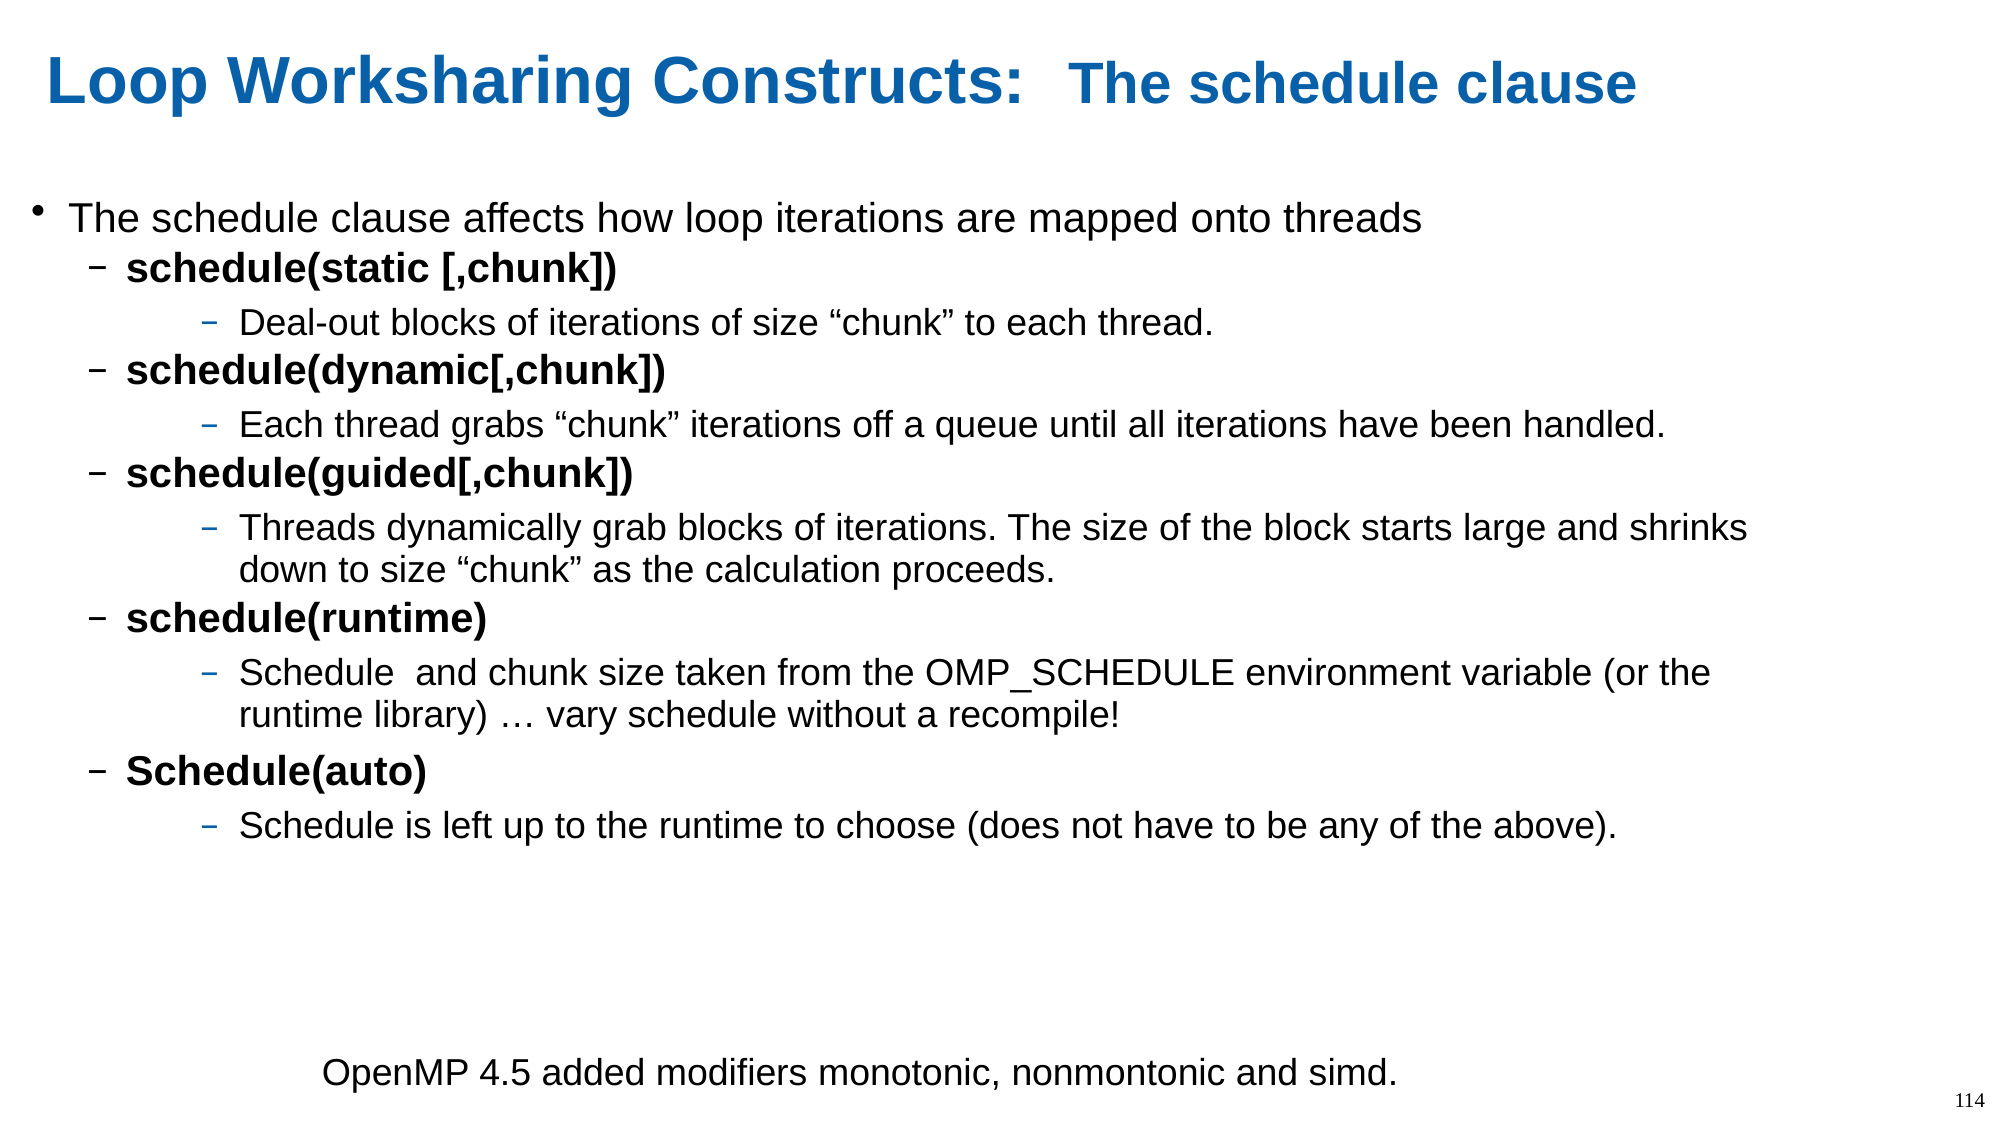

# Loop Worksharing Constructs:  The schedule clause
The schedule clause affects how loop iterations are mapped onto threads
schedule(static [,chunk])
Deal-out blocks of iterations of size “chunk” to each thread.
schedule(dynamic[,chunk])
Each thread grabs “chunk” iterations off a queue until all iterations have been handled.
schedule(guided[,chunk])
Threads dynamically grab blocks of iterations. The size of the block starts large and shrinks down to size “chunk” as the calculation proceeds.
schedule(runtime)
Schedule  and chunk size taken from the OMP_SCHEDULE environment variable (or the runtime library) … vary schedule without a recompile!
Schedule(auto)
Schedule is left up to the runtime to choose (does not have to be any of the above).
OpenMP 4.5 added modifiers monotonic, nonmontonic and simd.
114